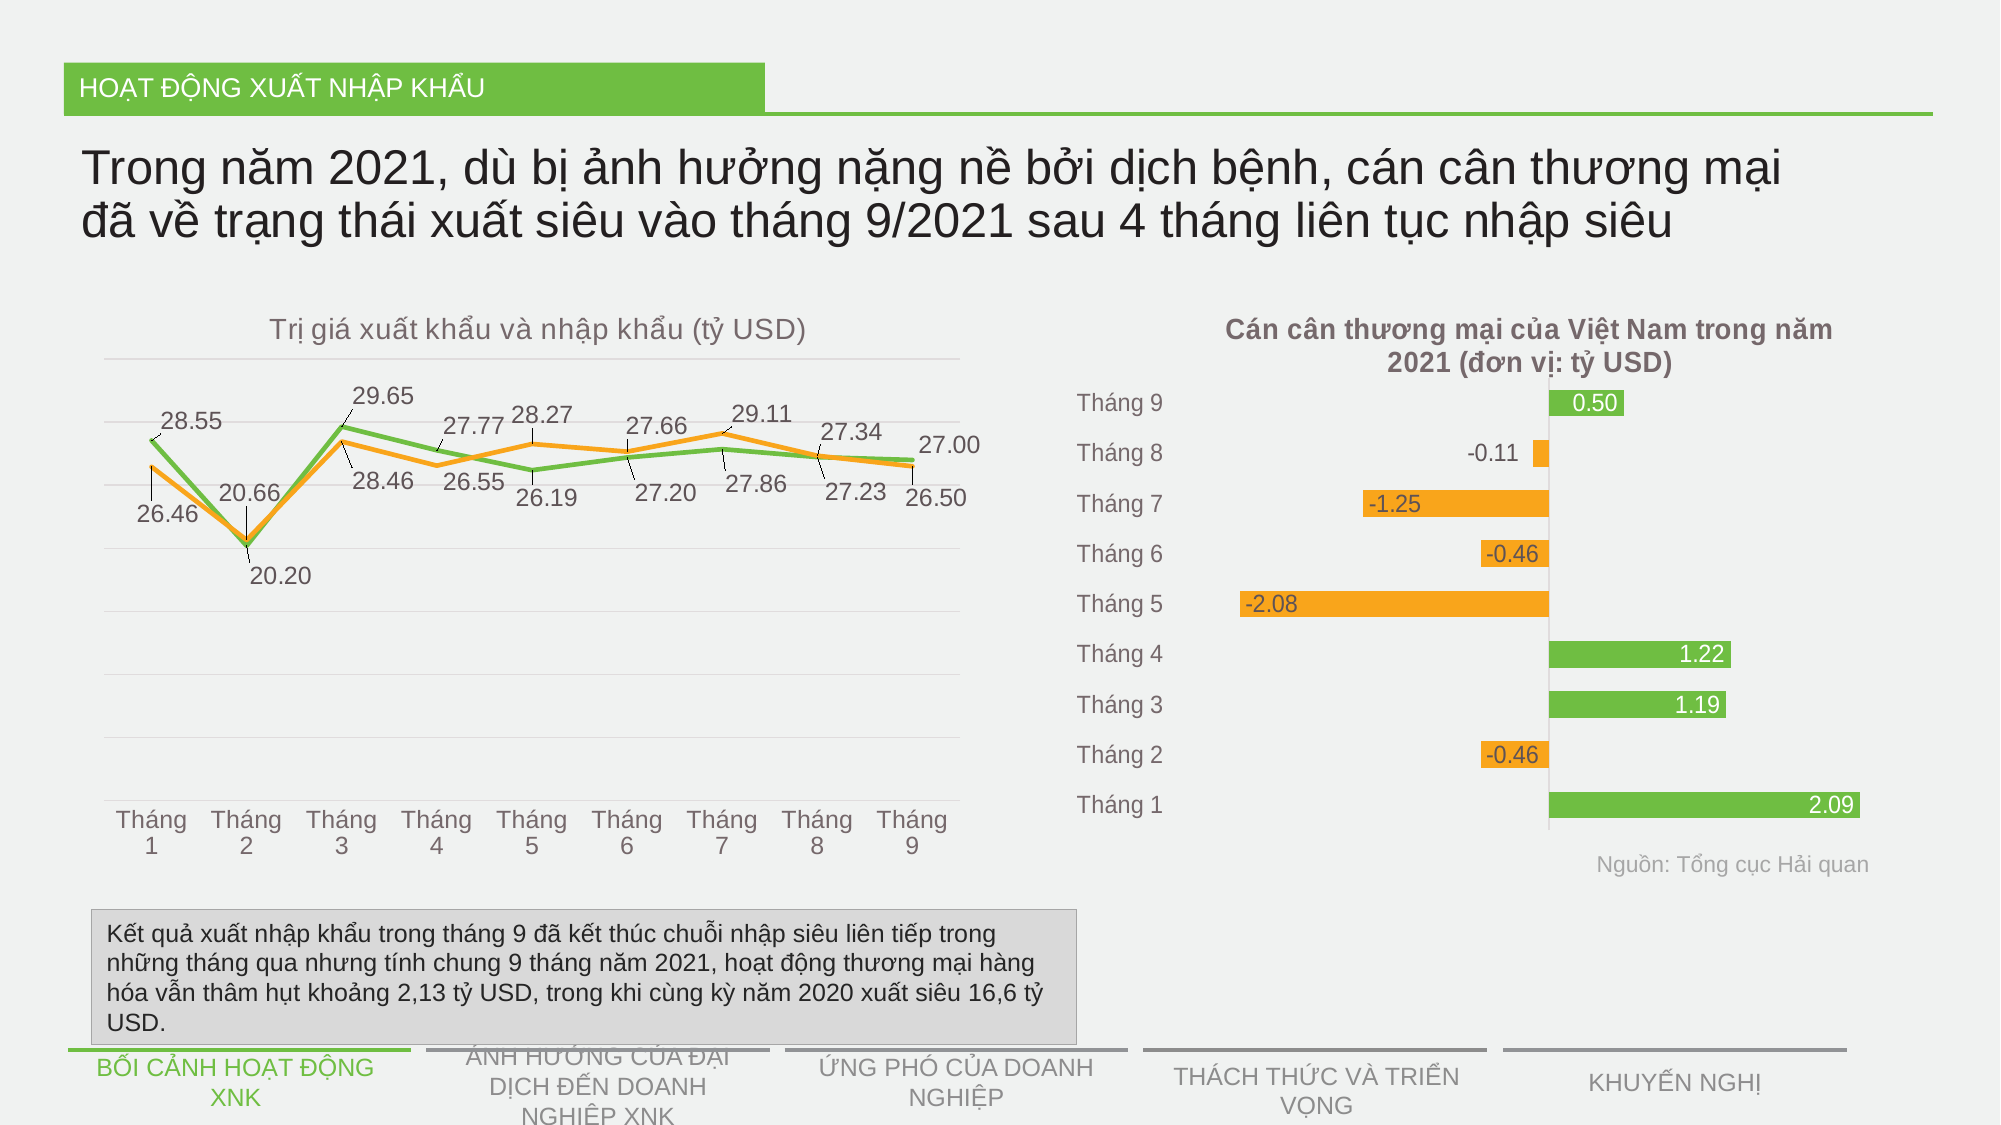

# HOẠT ĐỘNG XUẤT NHẬP KHẨU
Trong năm 2021, dù bị ảnh hưởng nặng nề bởi dịch bệnh, cán cân thương mại đã về trạng thái xuất siêu vào tháng 9/2021 sau 4 tháng liên tục nhập siêu

### Chart: Trị giá xuất khẩu và nhập khẩu (tỷ USD)

| Category | Xuất khẩu | Nhập khẩu |
|---|---|---|

### Chart: Cán cân thương mại của Việt Nam trong năm 2021 (đơn vị: tỷ USD)

| Category | Cán cân thương mại |
|---|---|
| Tháng 1 | 2.09 |
| Tháng 2 | -0.46000000000000085 |
| Tháng 3 | 1.1899999999999977 |
| Tháng 4 | 1.2199999999999989 |
| Tháng 5 | -2.0799999999999983 |
| Tháng 6 | -0.46000000000000085 |
| Tháng 7 | -1.25 |
| Tháng 8 | -0.11 |
| Tháng 9 | 0.5 |
Nguồn: Tổng cục Hải quan
Kết quả xuất nhập khẩu trong tháng 9 đã kết thúc chuỗi nhập siêu liên tiếp trong những tháng qua nhưng tính chung 9 tháng năm 2021, hoạt động thương mại hàng hóa vẫn thâm hụt khoảng 2,13 tỷ USD, trong khi cùng kỳ năm 2020 xuất siêu 16,6 tỷ USD.